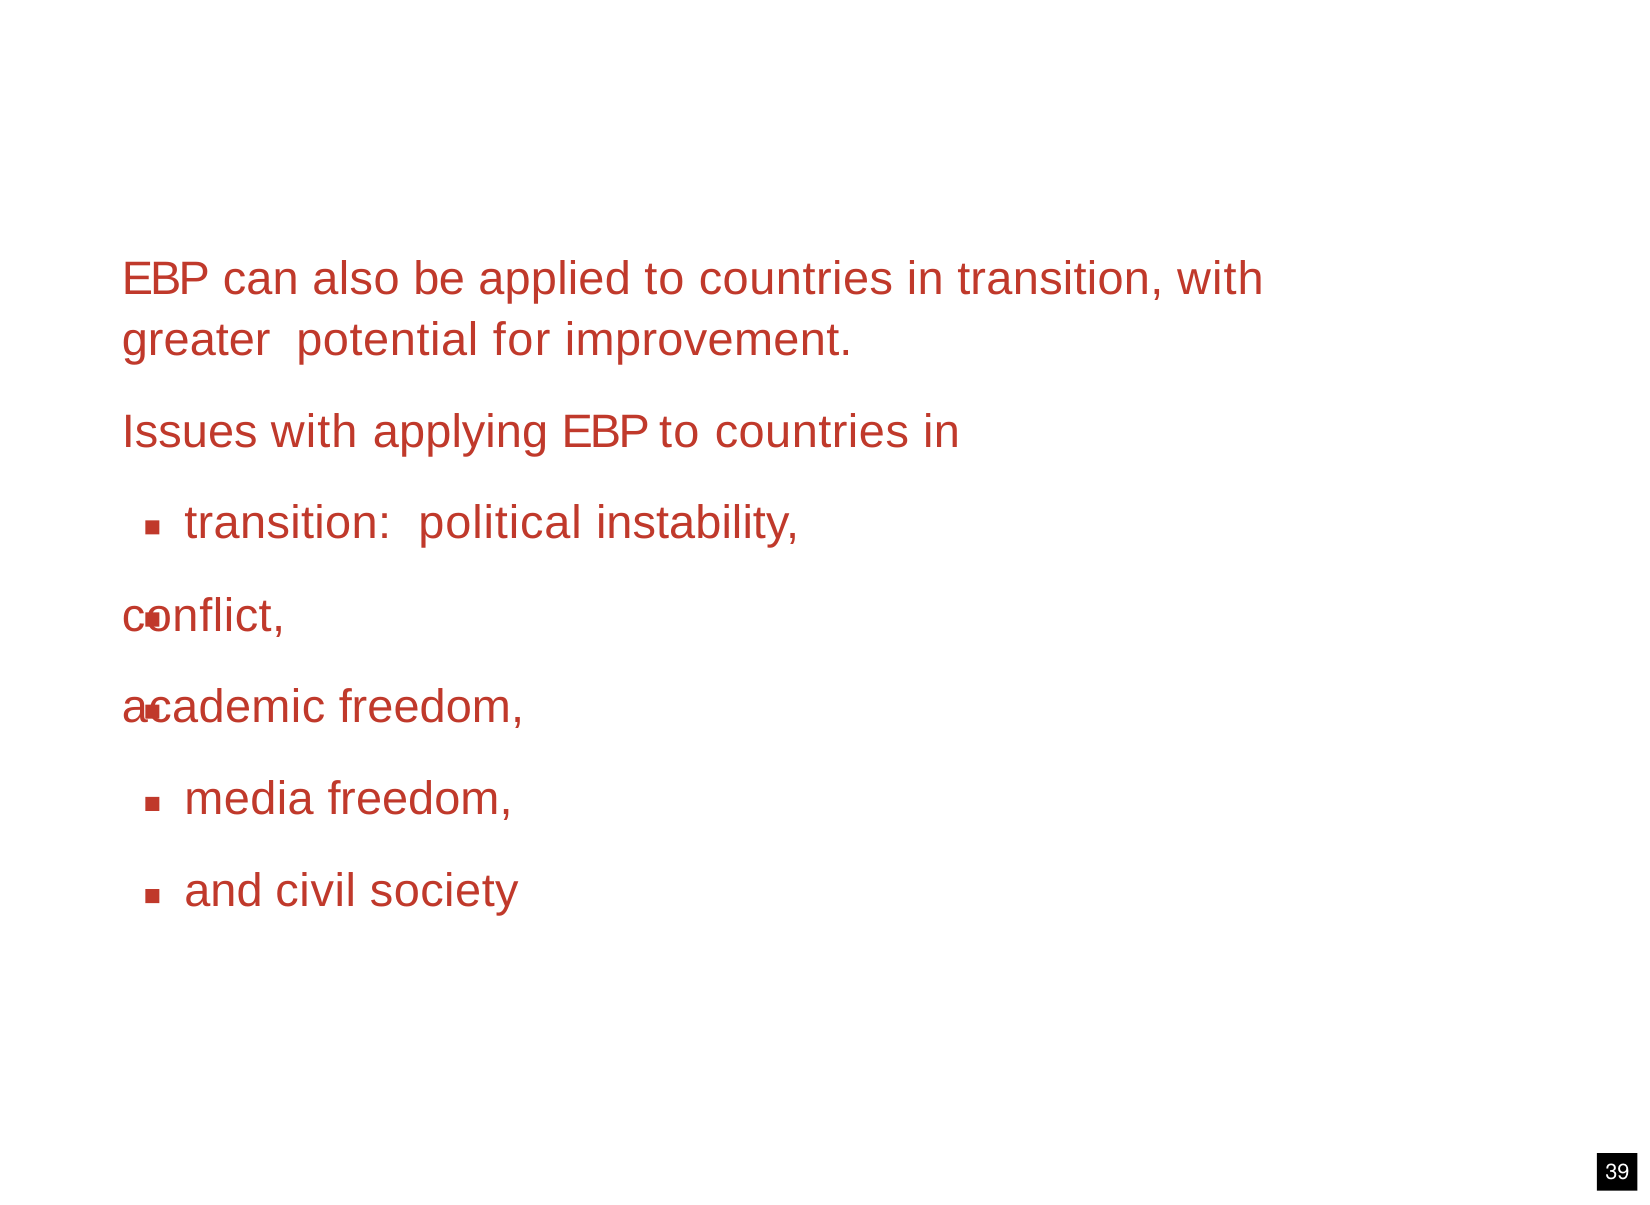

EBP can also be applied to countries in transition, with greater  potential for improvement.
Issues with applying EBP to countries in transition:  political instability,
conflict,
academic freedom,  media freedom,  and civil society

39